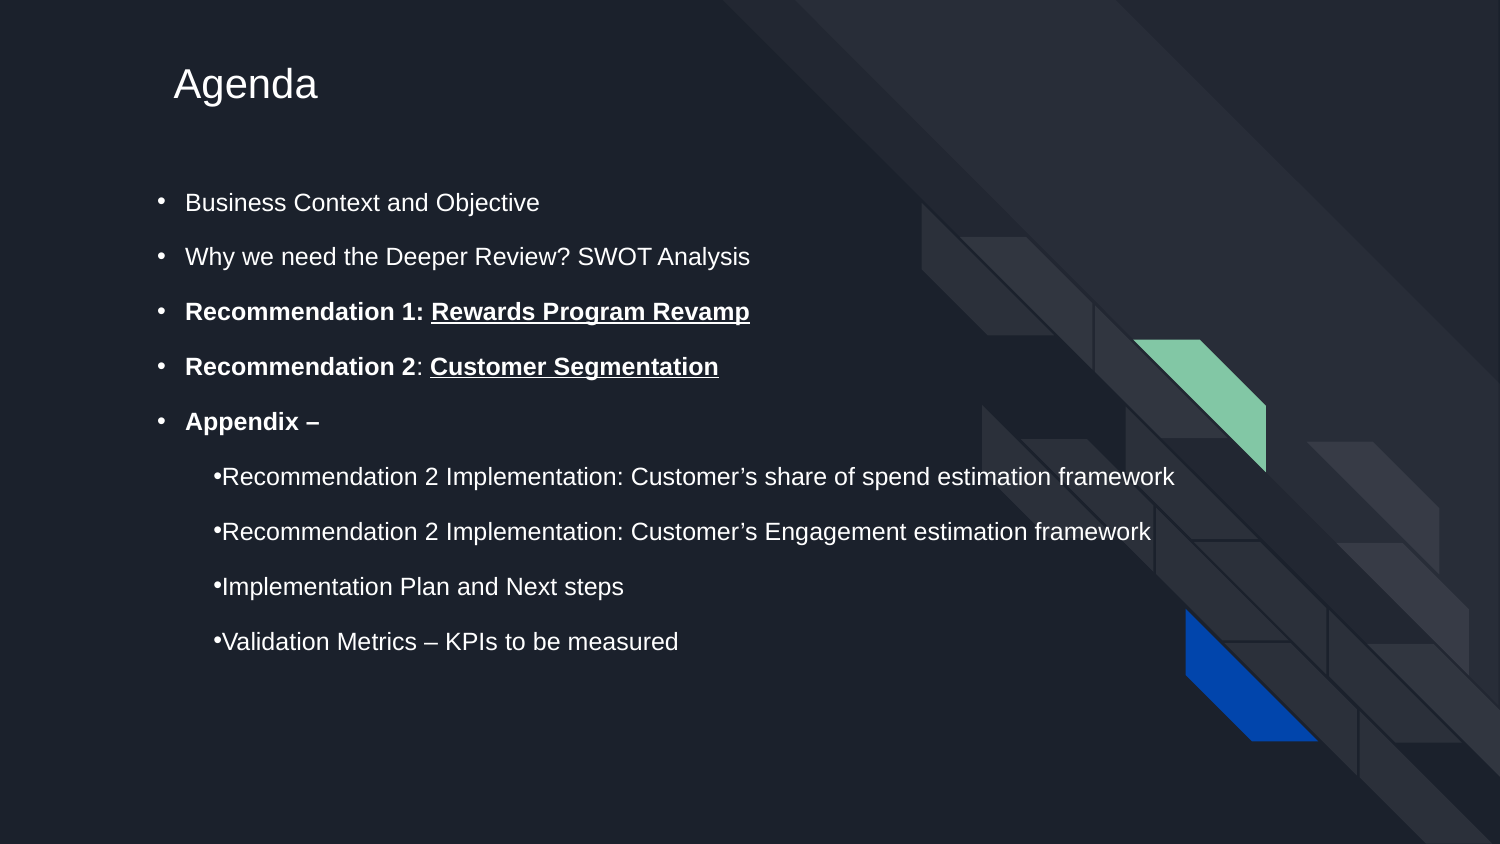

# Agenda
Business Context and Objective
Why we need the Deeper Review? SWOT Analysis
Recommendation 1: Rewards Program Revamp
Recommendation 2: Customer Segmentation
Appendix –
Recommendation 2 Implementation: Customer’s share of spend estimation framework
Recommendation 2 Implementation: Customer’s Engagement estimation framework
Implementation Plan and Next steps
Validation Metrics – KPIs to be measured